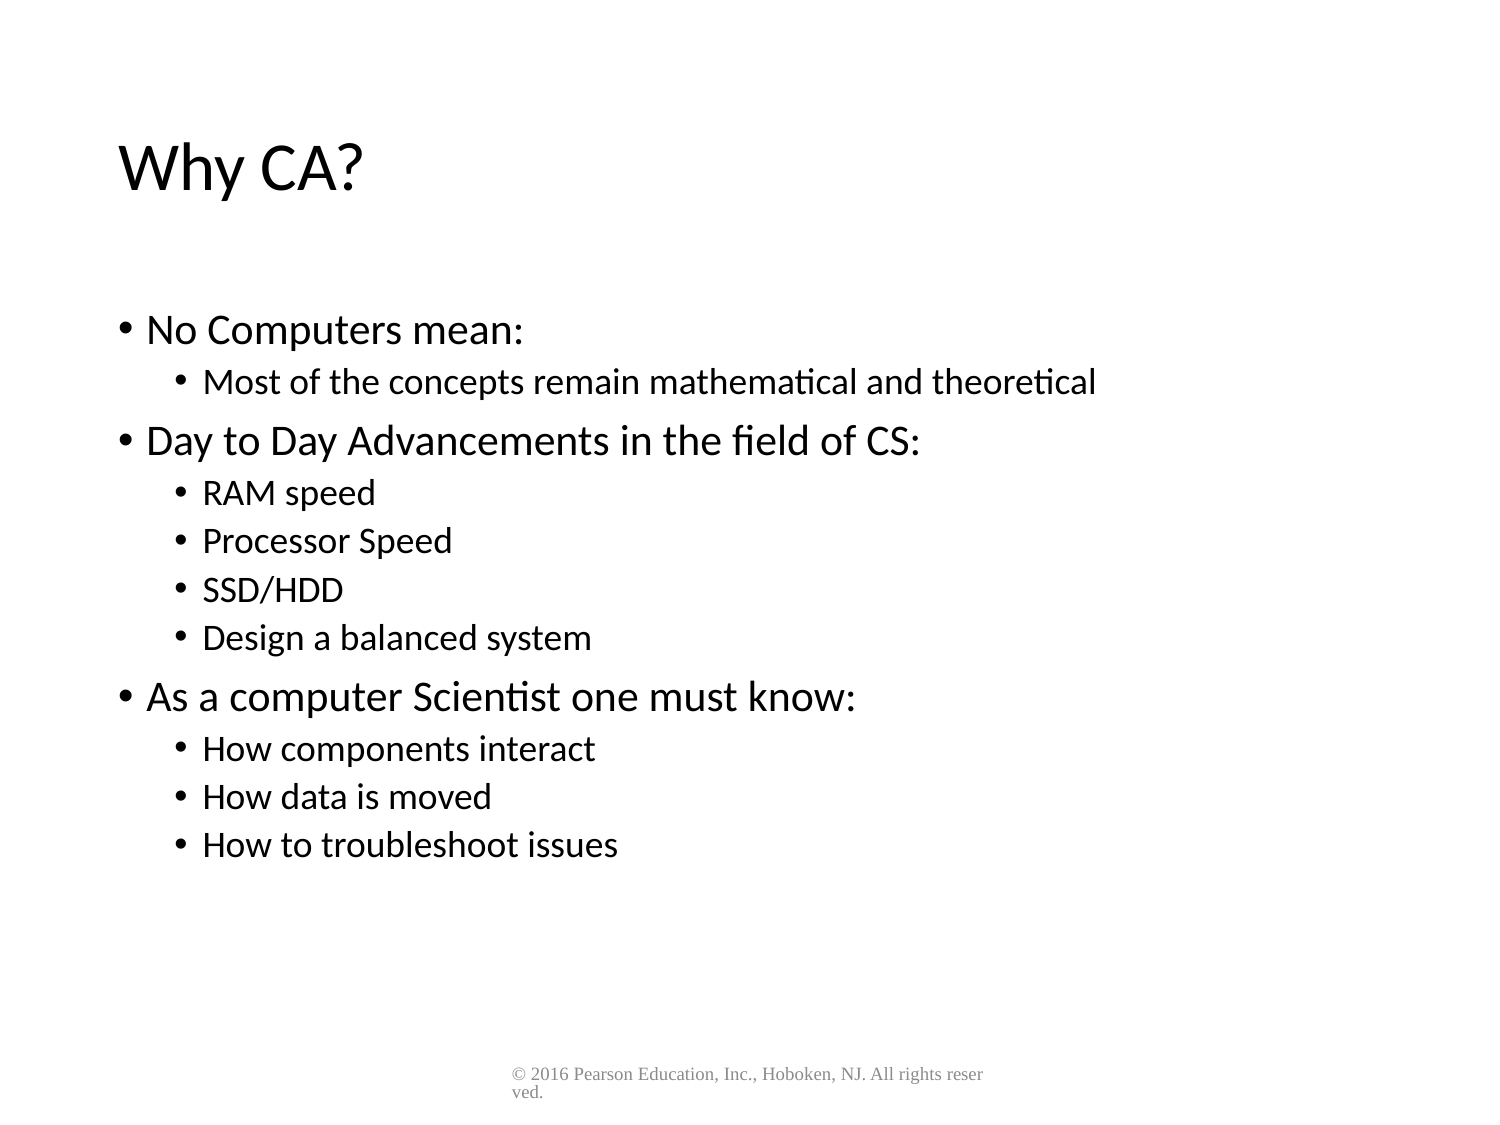

# Why CA?
No Computers mean:
Most of the concepts remain mathematical and theoretical
Day to Day Advancements in the field of CS:
RAM speed
Processor Speed
SSD/HDD
Design a balanced system
As a computer Scientist one must know:
How components interact
How data is moved
How to troubleshoot issues
© 2016 Pearson Education, Inc., Hoboken, NJ. All rights reserved.